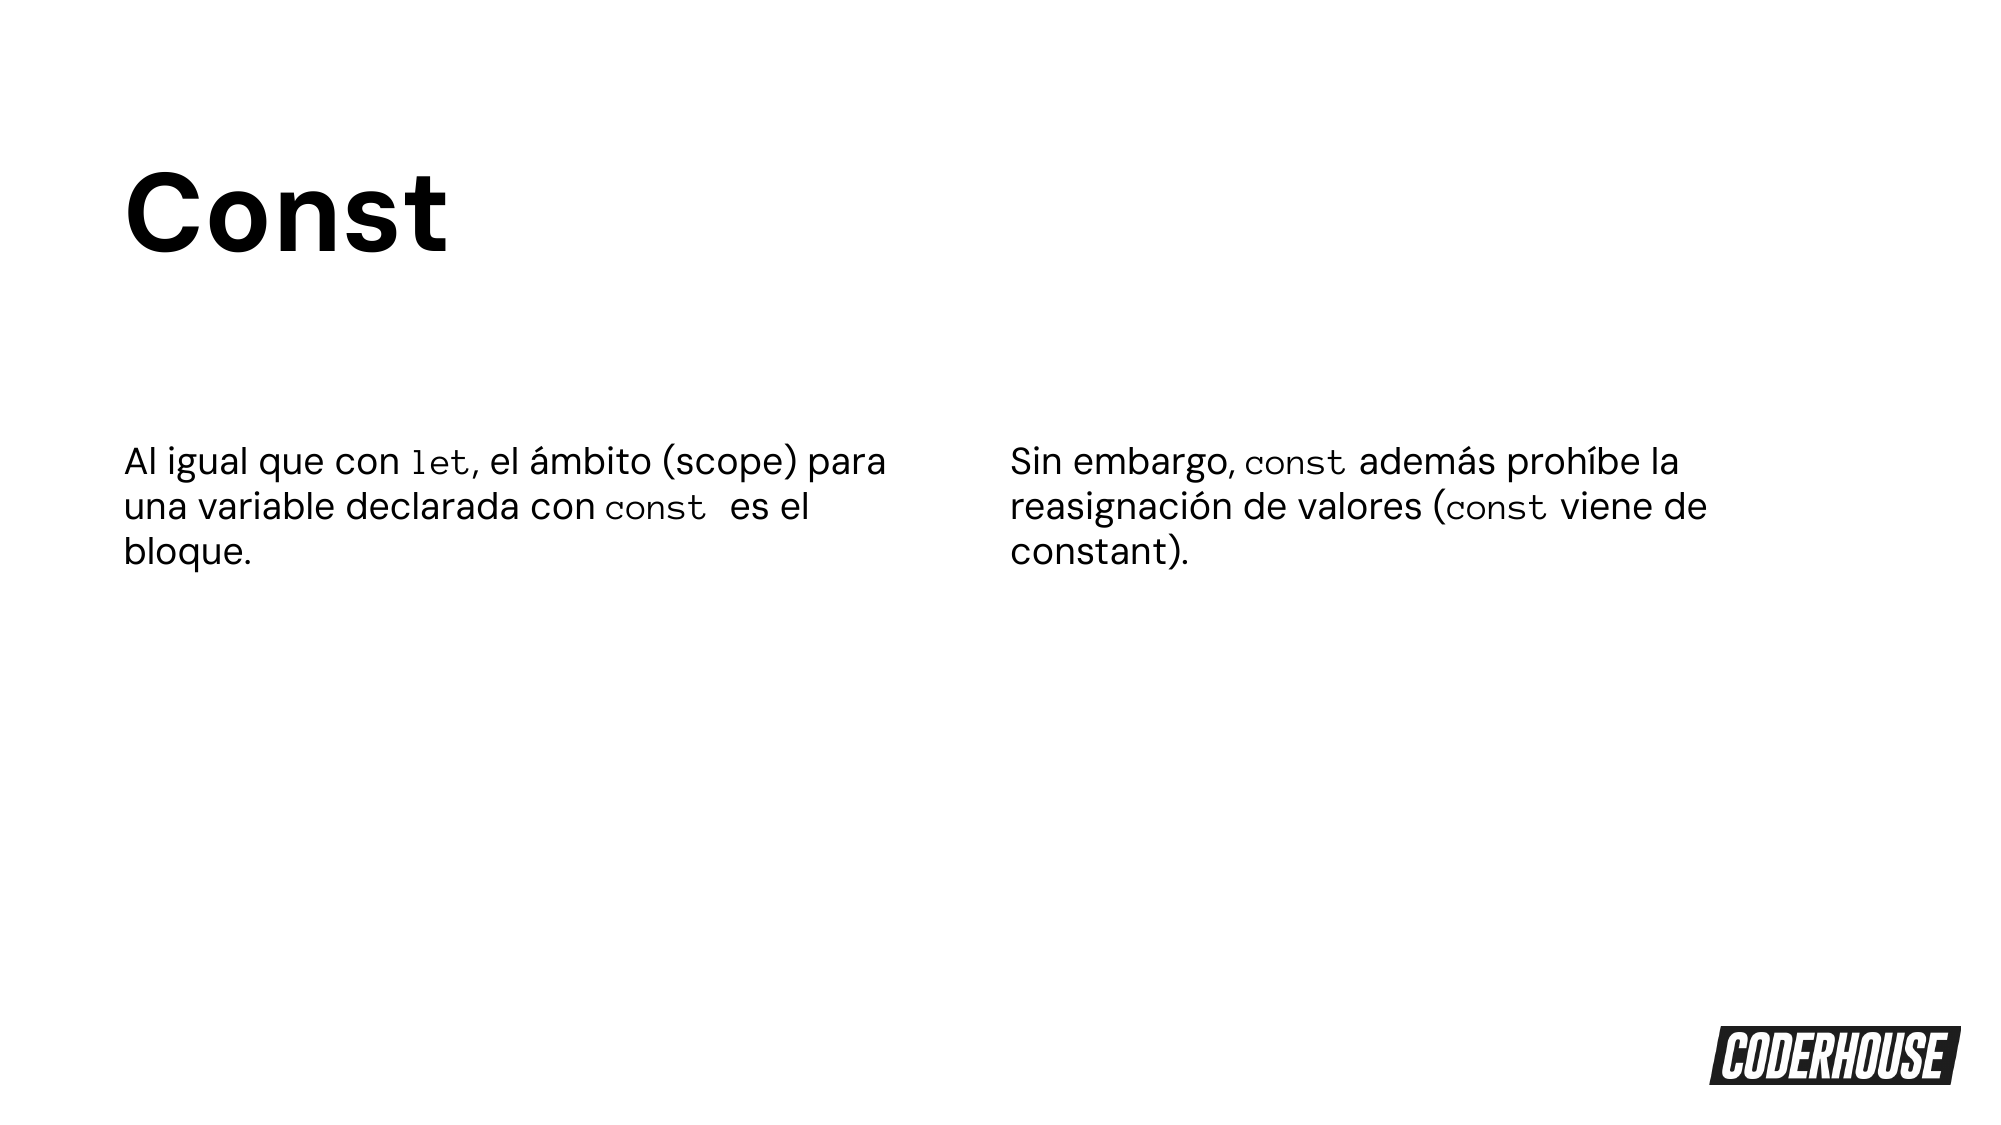

Const
Al igual que con let, el ámbito (scope) para una variable declarada con const es el bloque.
Sin embargo, const además prohíbe la reasignación de valores (const viene de constant).